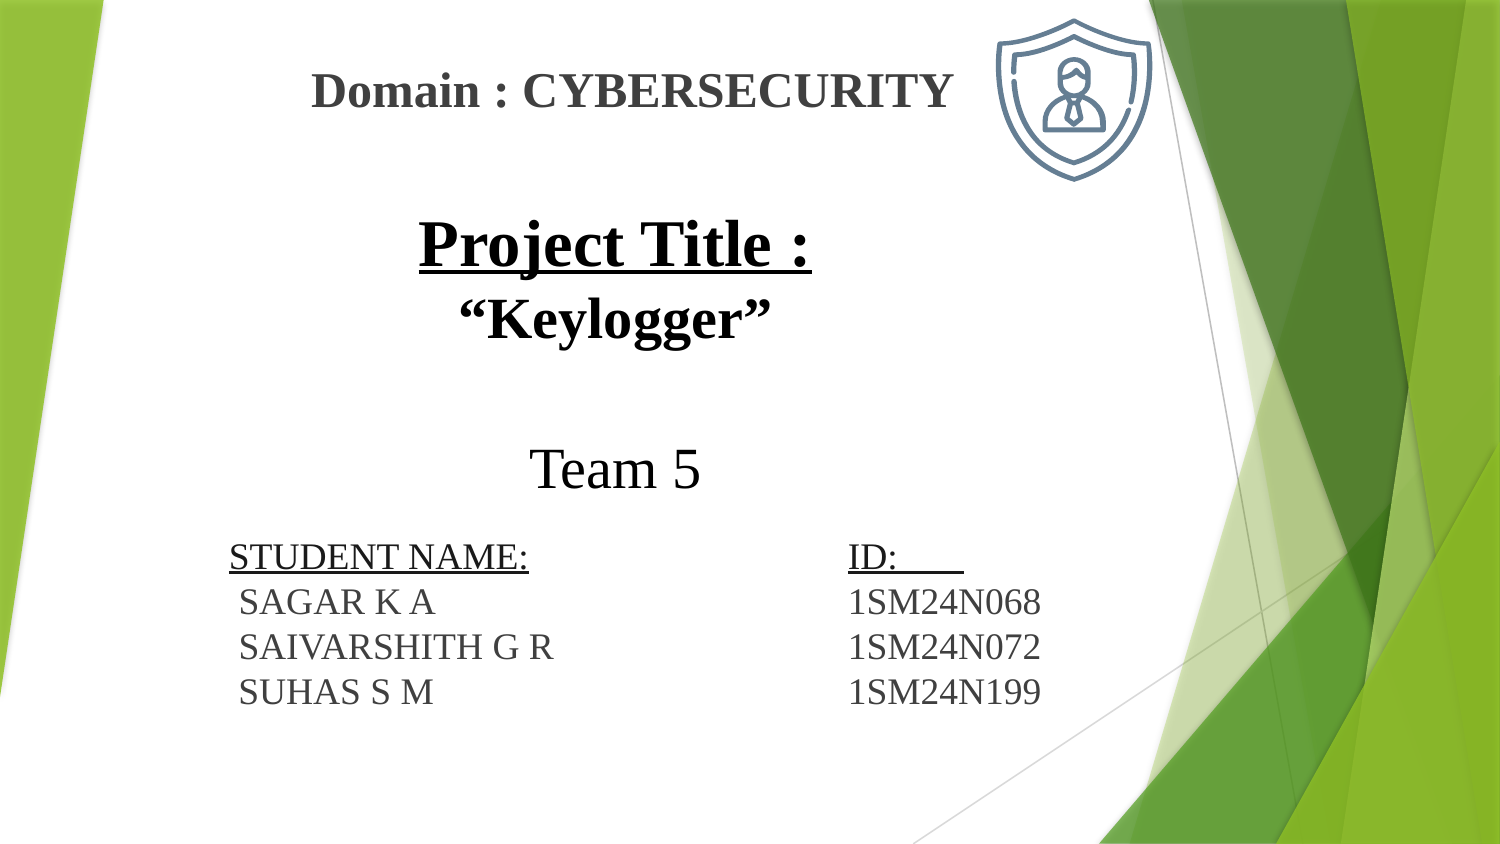

Domain : CYBERSECURITY
# Project Title : “Keylogger”
Team 5
     STUDENT NAME:
      SAGAR K A
      SAIVARSHITH G R
      SUHAS S M
ID:
1SM24N068
1SM24N072
1SM24N199